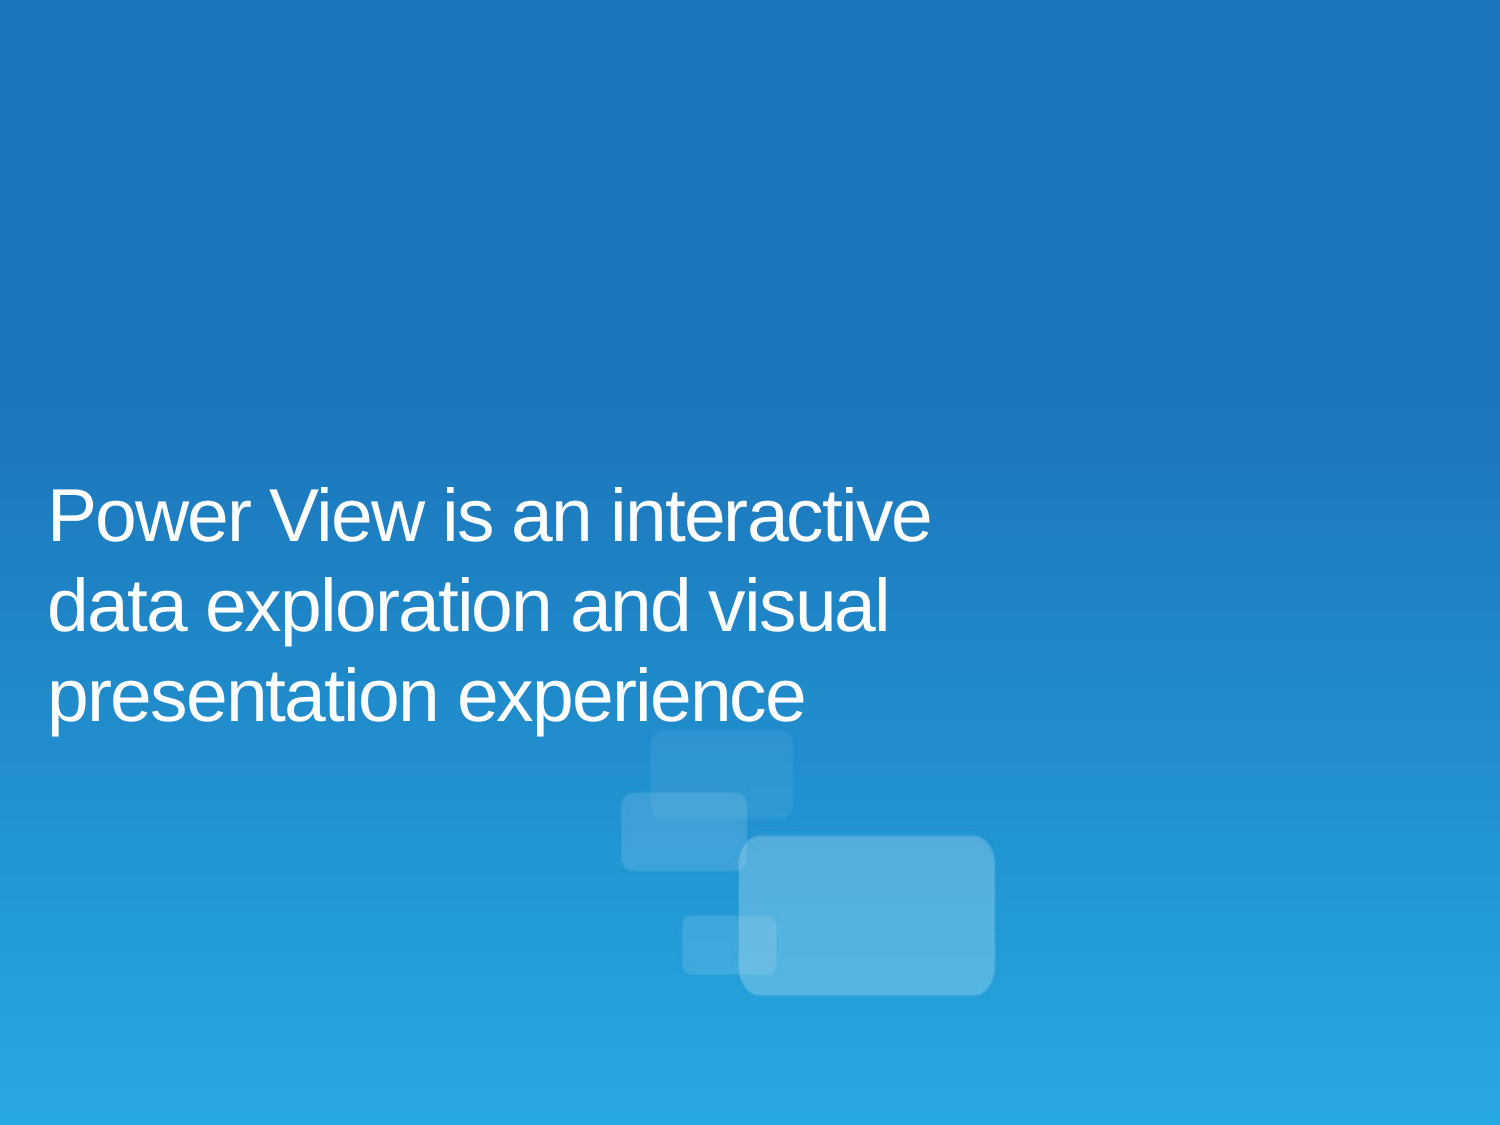

What is Power View?
Power View is an interactive data exploration and visual presentation experience